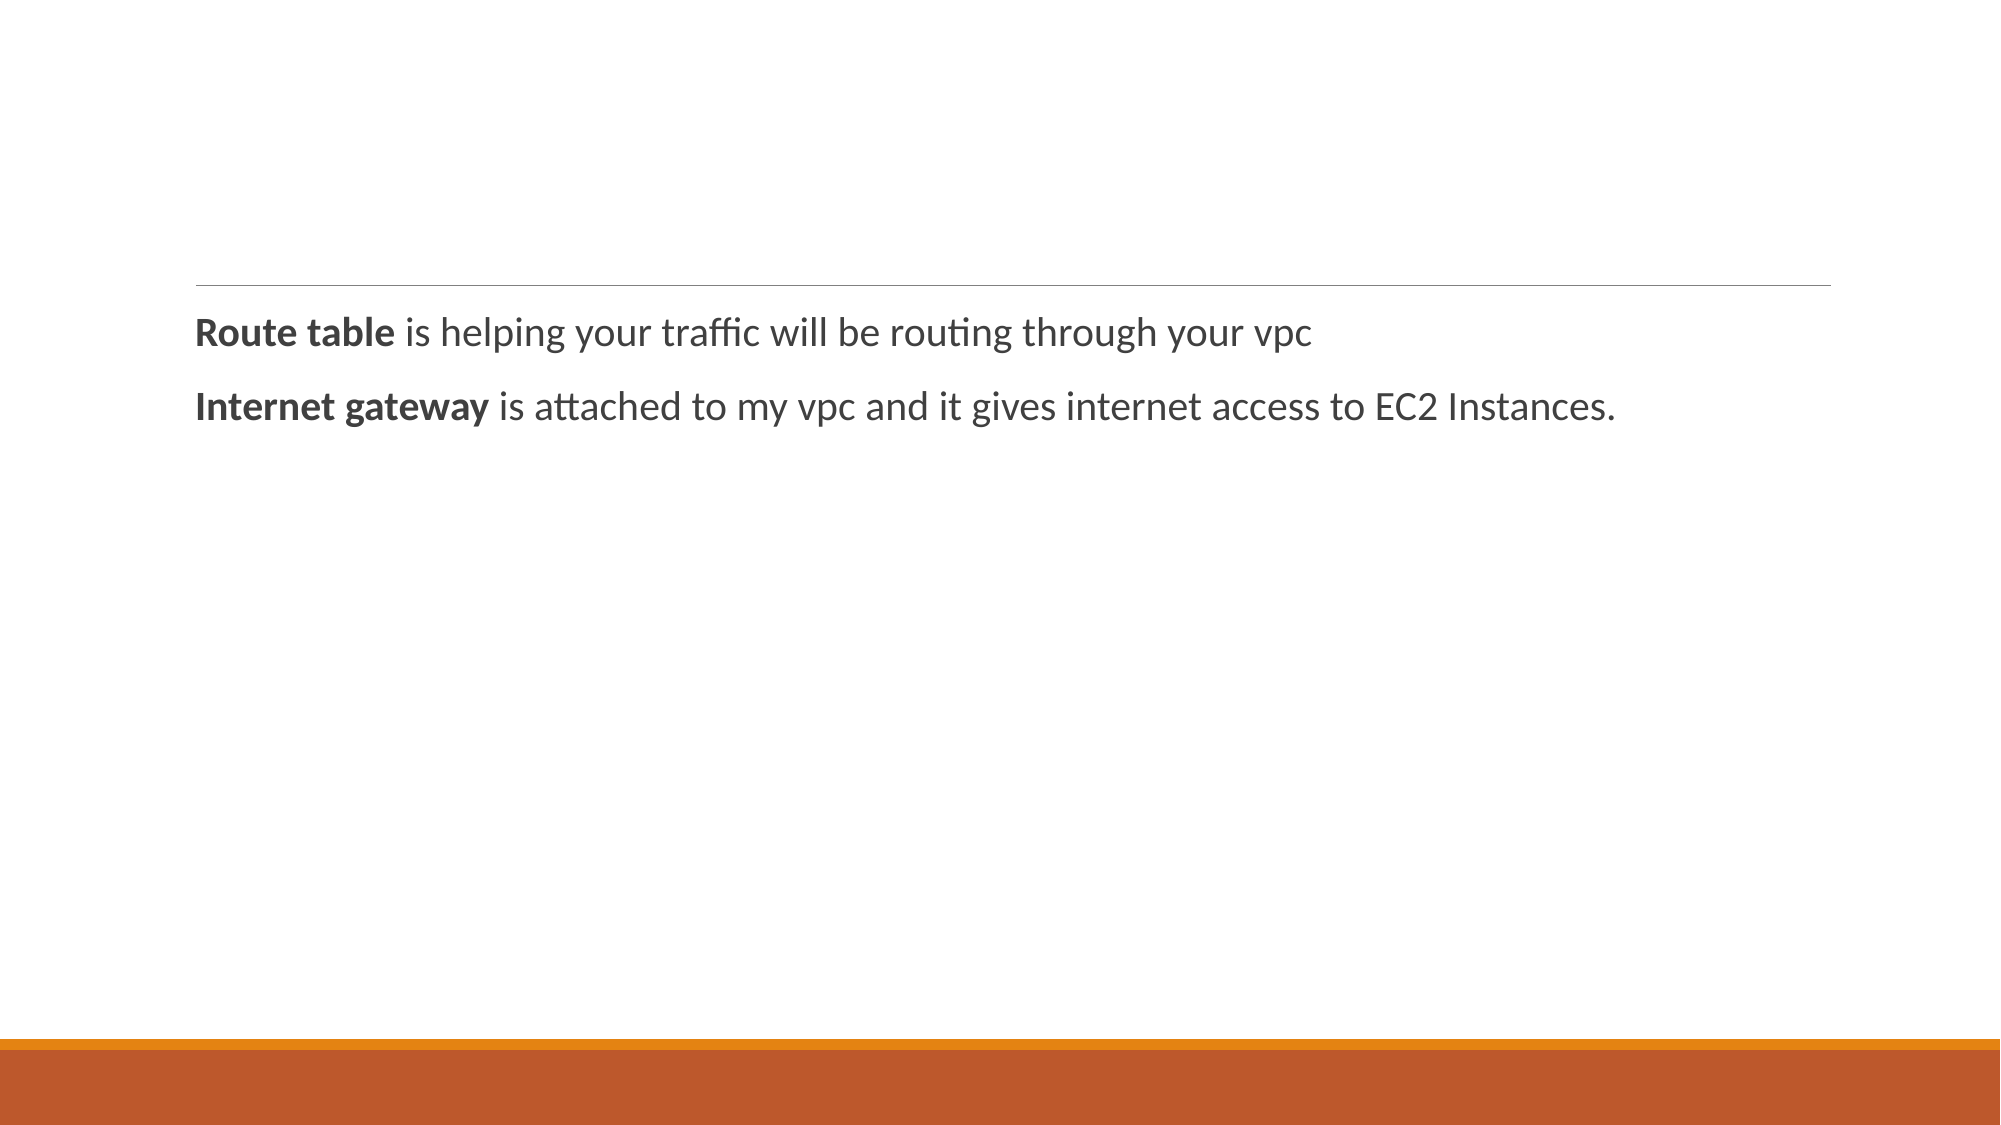

#
Route table is helping your traffic will be routing through your vpc
Internet gateway is attached to my vpc and it gives internet access to EC2 Instances.